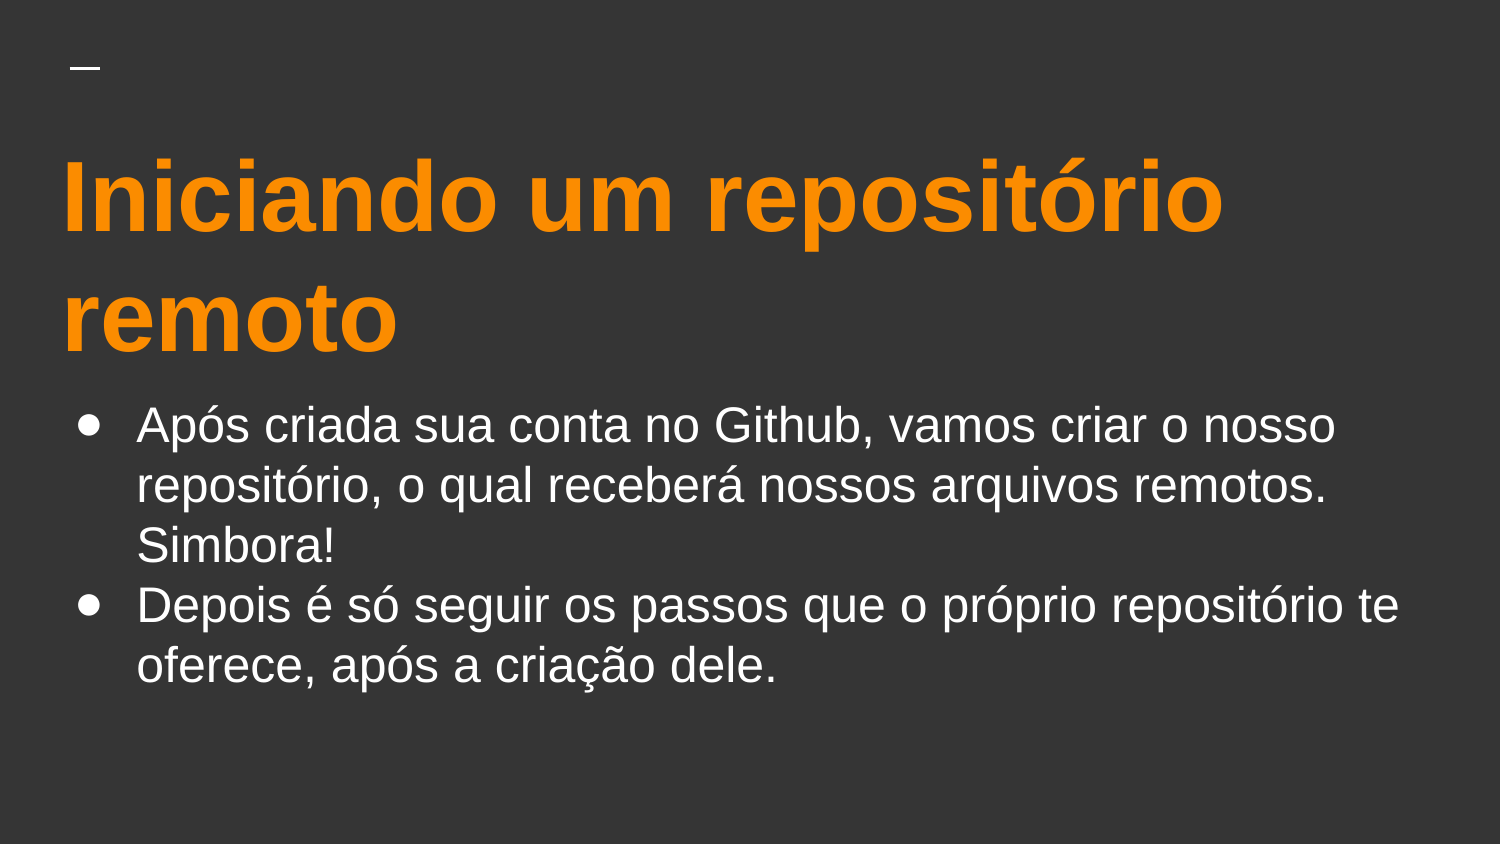

# Iniciando um repositório remoto
Após criada sua conta no Github, vamos criar o nosso repositório, o qual receberá nossos arquivos remotos. Simbora!
Depois é só seguir os passos que o próprio repositório te oferece, após a criação dele.